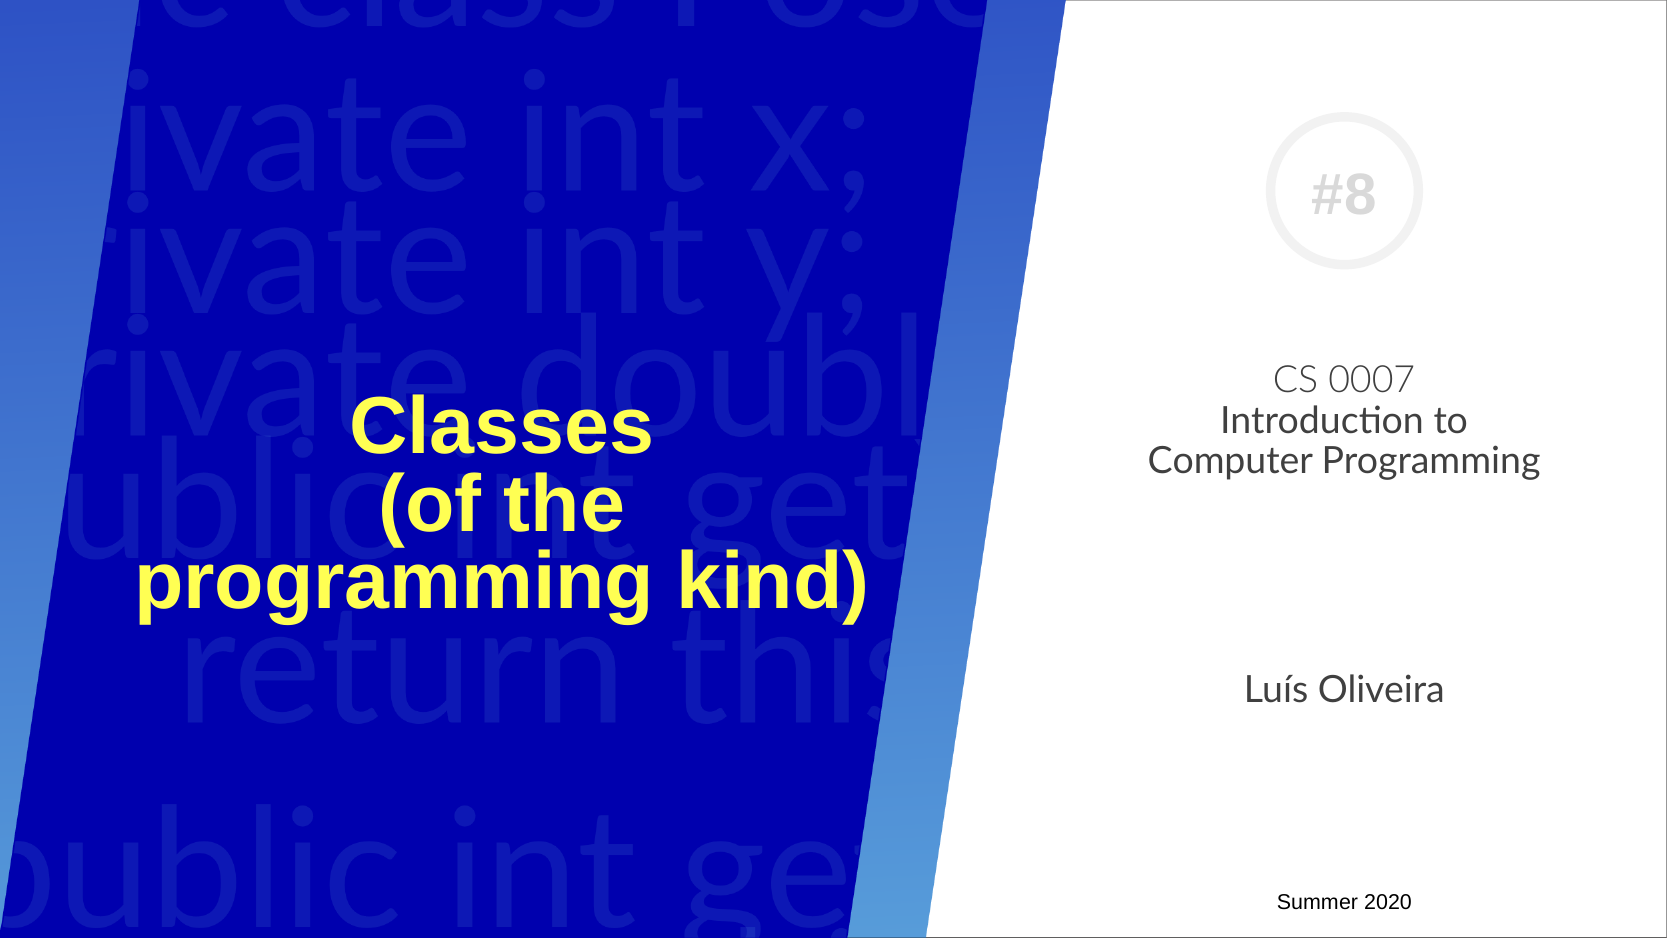

#8
# Classes (of the programming kind)